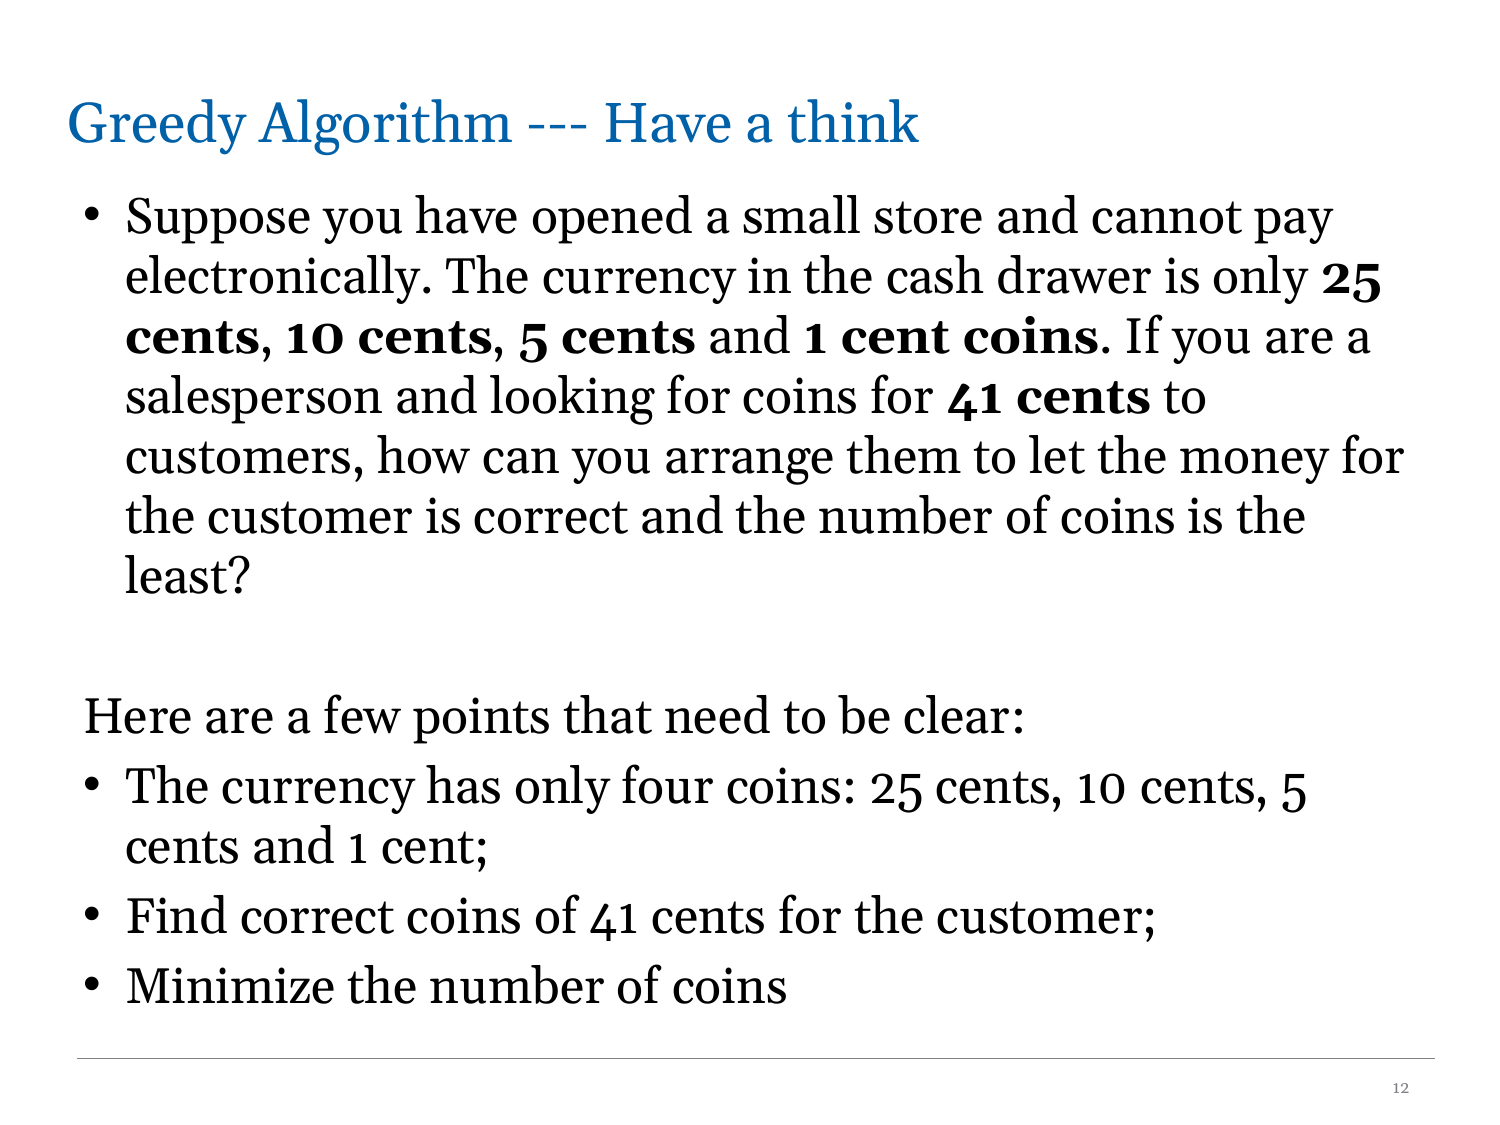

# Greedy Algorithm --- Have a think
Suppose you have opened a small store and cannot pay electronically. The currency in the cash drawer is only 25 cents, 10 cents, 5 cents and 1 cent coins. If you are a salesperson and looking for coins for 41 cents to customers, how can you arrange them to let the money for the customer is correct and the number of coins is the least?

Here are a few points that need to be clear:
The currency has only four coins: 25 cents, 10 cents, 5 cents and 1 cent;
Find correct coins of 41 cents for the customer;
Minimize the number of coins
12